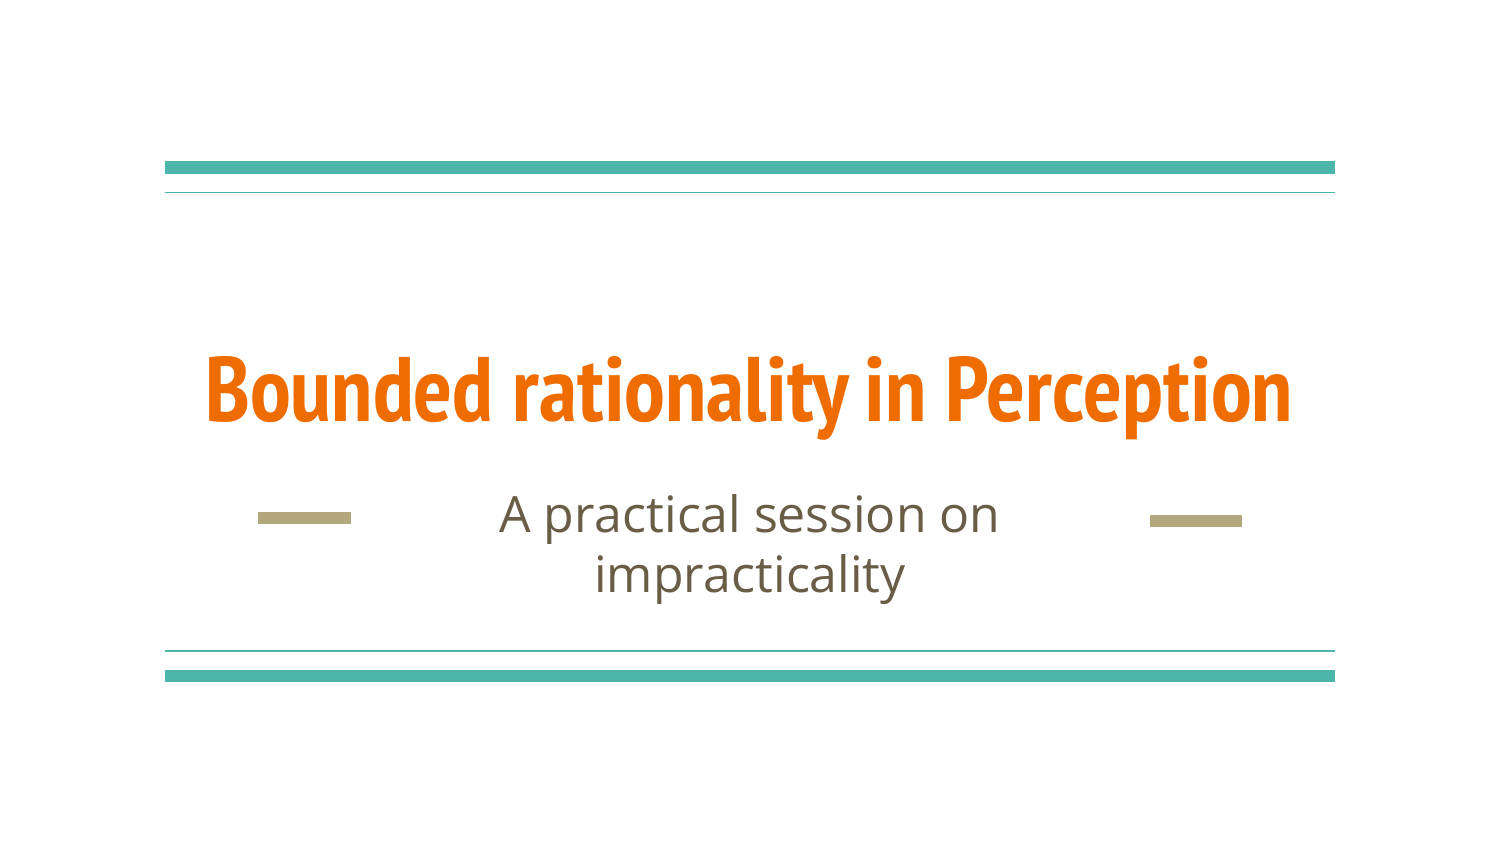

# Bounded rationality in Perception
A practical session on impracticality